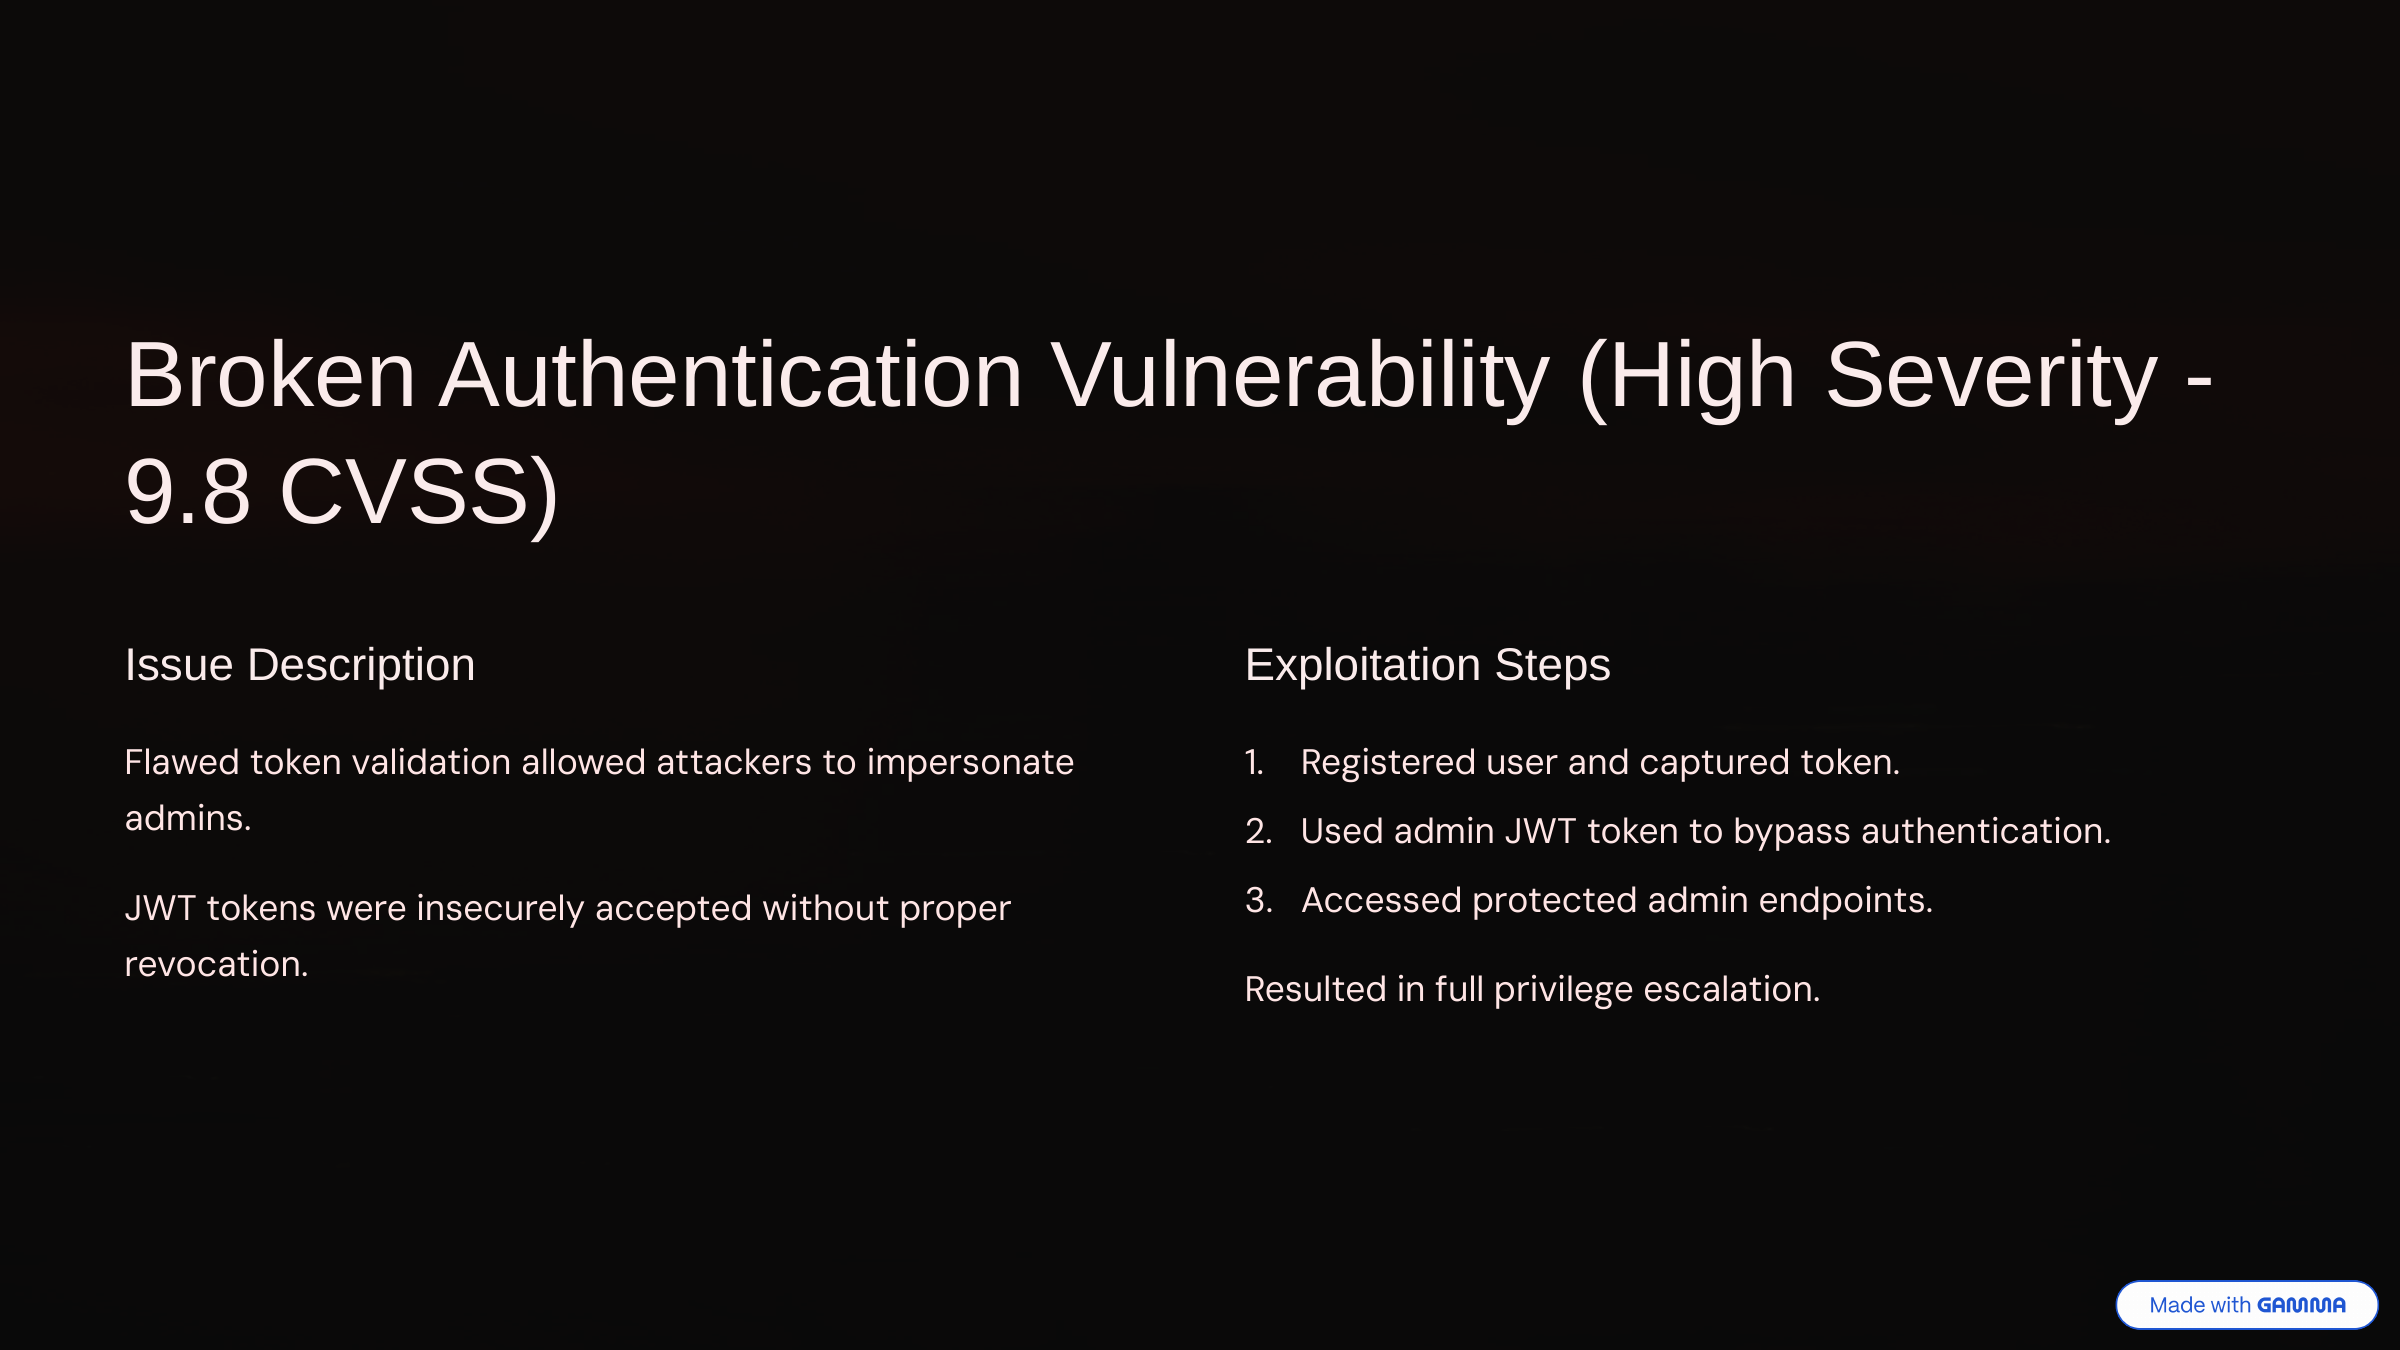

Broken Authentication Vulnerability (High Severity - 9.8 CVSS)
Issue Description
Exploitation Steps
Flawed token validation allowed attackers to impersonate admins.
Registered user and captured token.
Used admin JWT token to bypass authentication.
Accessed protected admin endpoints.
JWT tokens were insecurely accepted without proper revocation.
Resulted in full privilege escalation.